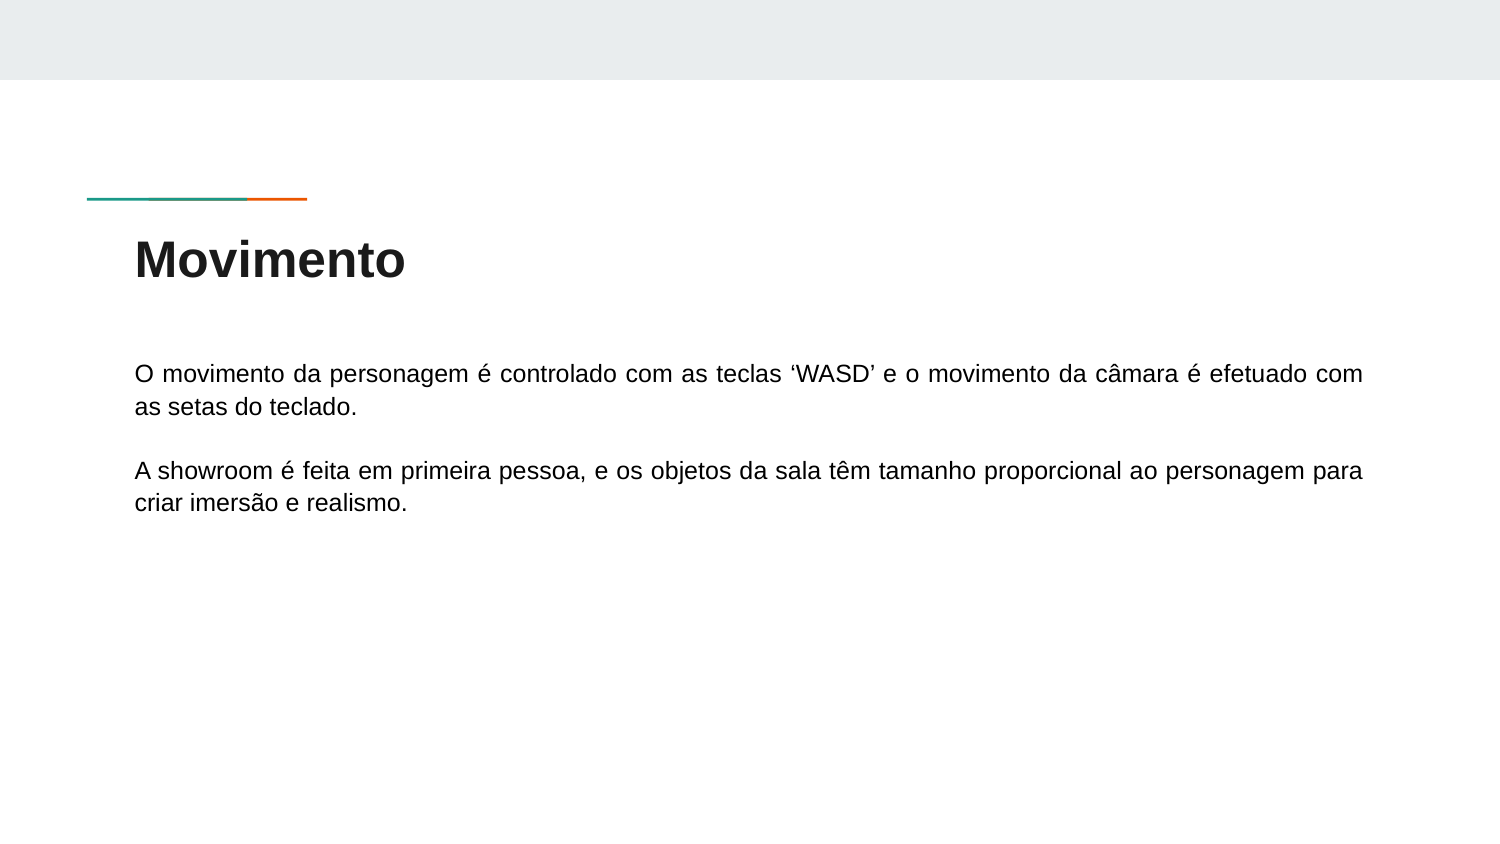

# Movimento
O movimento da personagem é controlado com as teclas ‘WASD’ e o movimento da câmara é efetuado com as setas do teclado.

A showroom é feita em primeira pessoa, e os objetos da sala têm tamanho proporcional ao personagem para criar imersão e realismo.